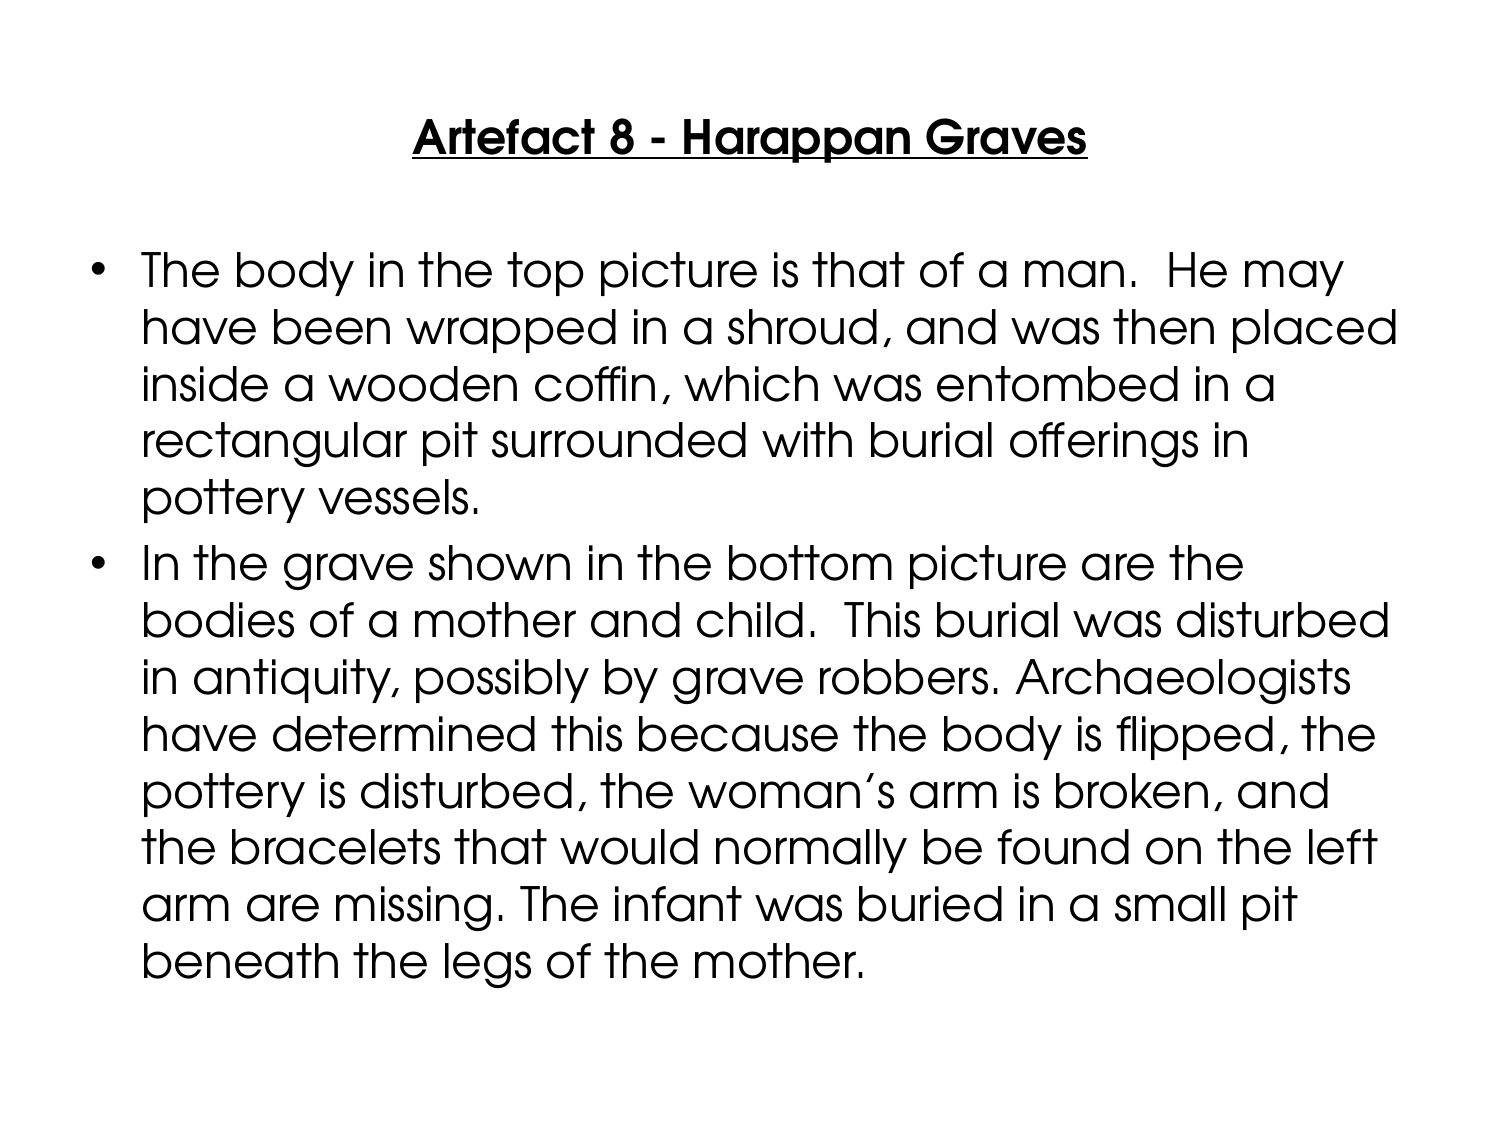

Artefact 8 - Harappan Graves

The body in the top picture is that of a man.  He may have been wrapped in a shroud, and was then placed inside a wooden coffin, which was entombed in a rectangular pit surrounded with burial offerings in pottery vessels.
In the grave shown in the bottom picture are the bodies of a mother and child.  This burial was disturbed in antiquity, possibly by grave robbers. Archaeologists have determined this because the body is flipped, the pottery is disturbed, the woman’s arm is broken, and the bracelets that would normally be found on the left arm are missing. The infant was buried in a small pit beneath the legs of the mother.